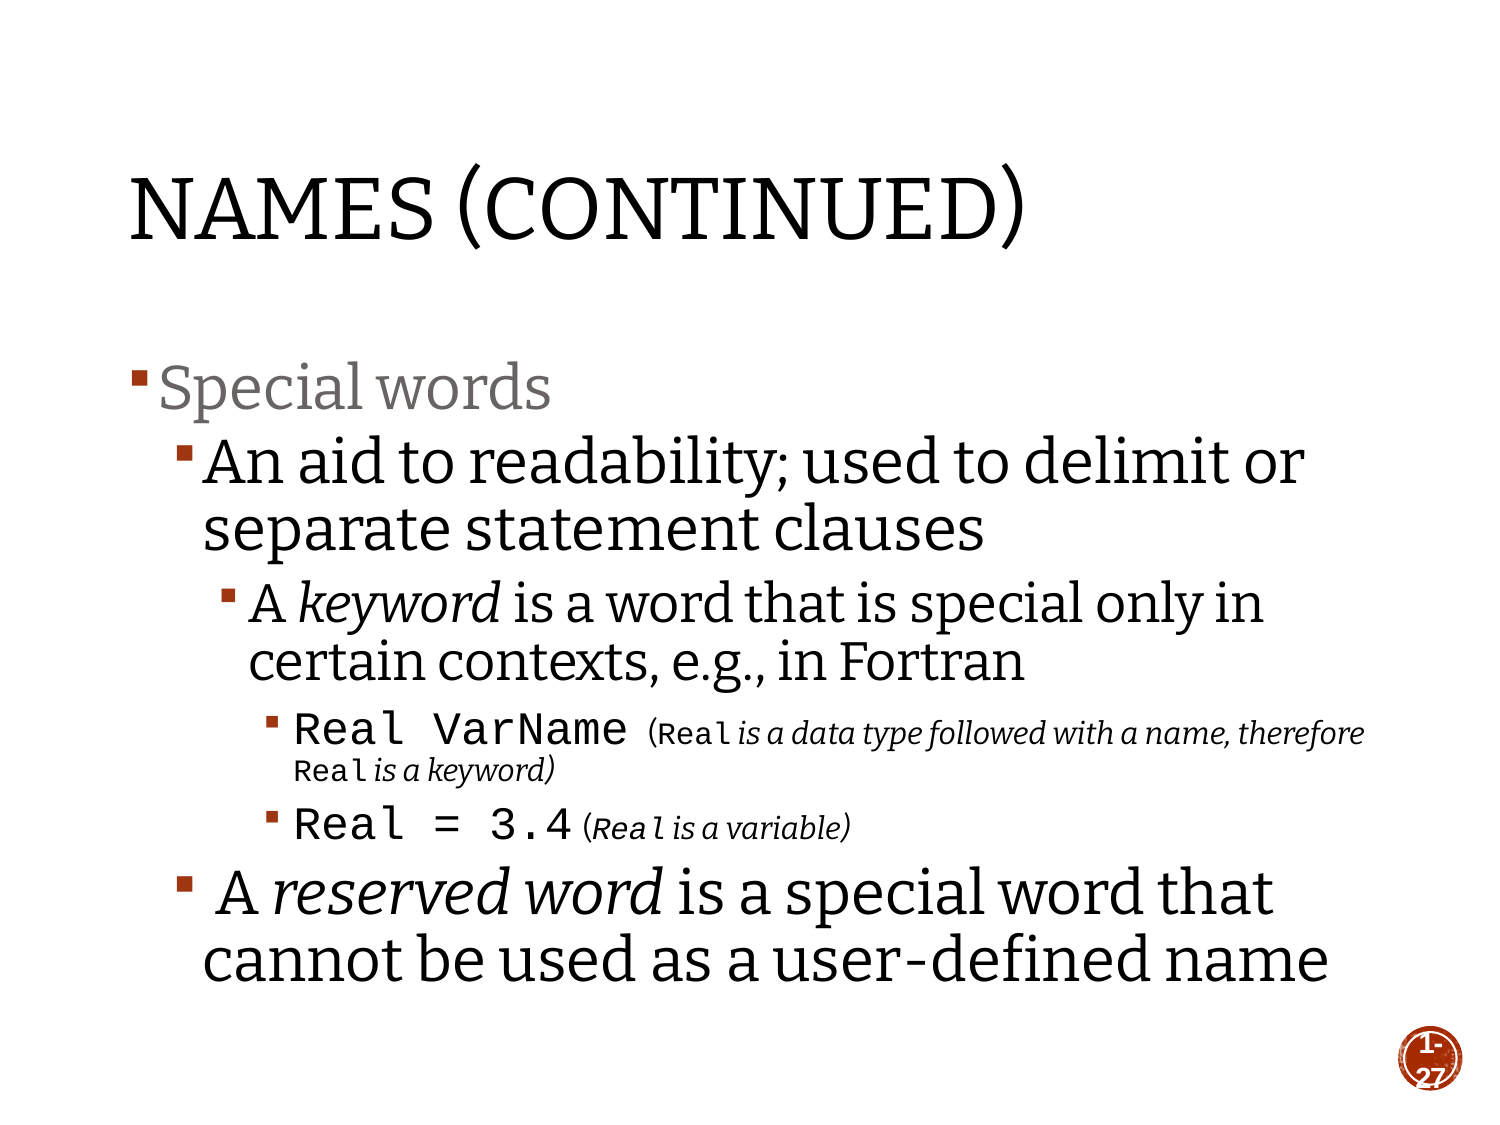

# Names (continued)
Special words
An aid to readability; used to delimit or separate statement clauses
A keyword is a word that is special only in certain contexts, e.g., in Fortran
Real VarName  (Real is a data type followed with a name, therefore Real is a keyword)
Real = 3.4 (Real is a variable)
 A reserved word is a special word that cannot be used as a user-defined name
1-27